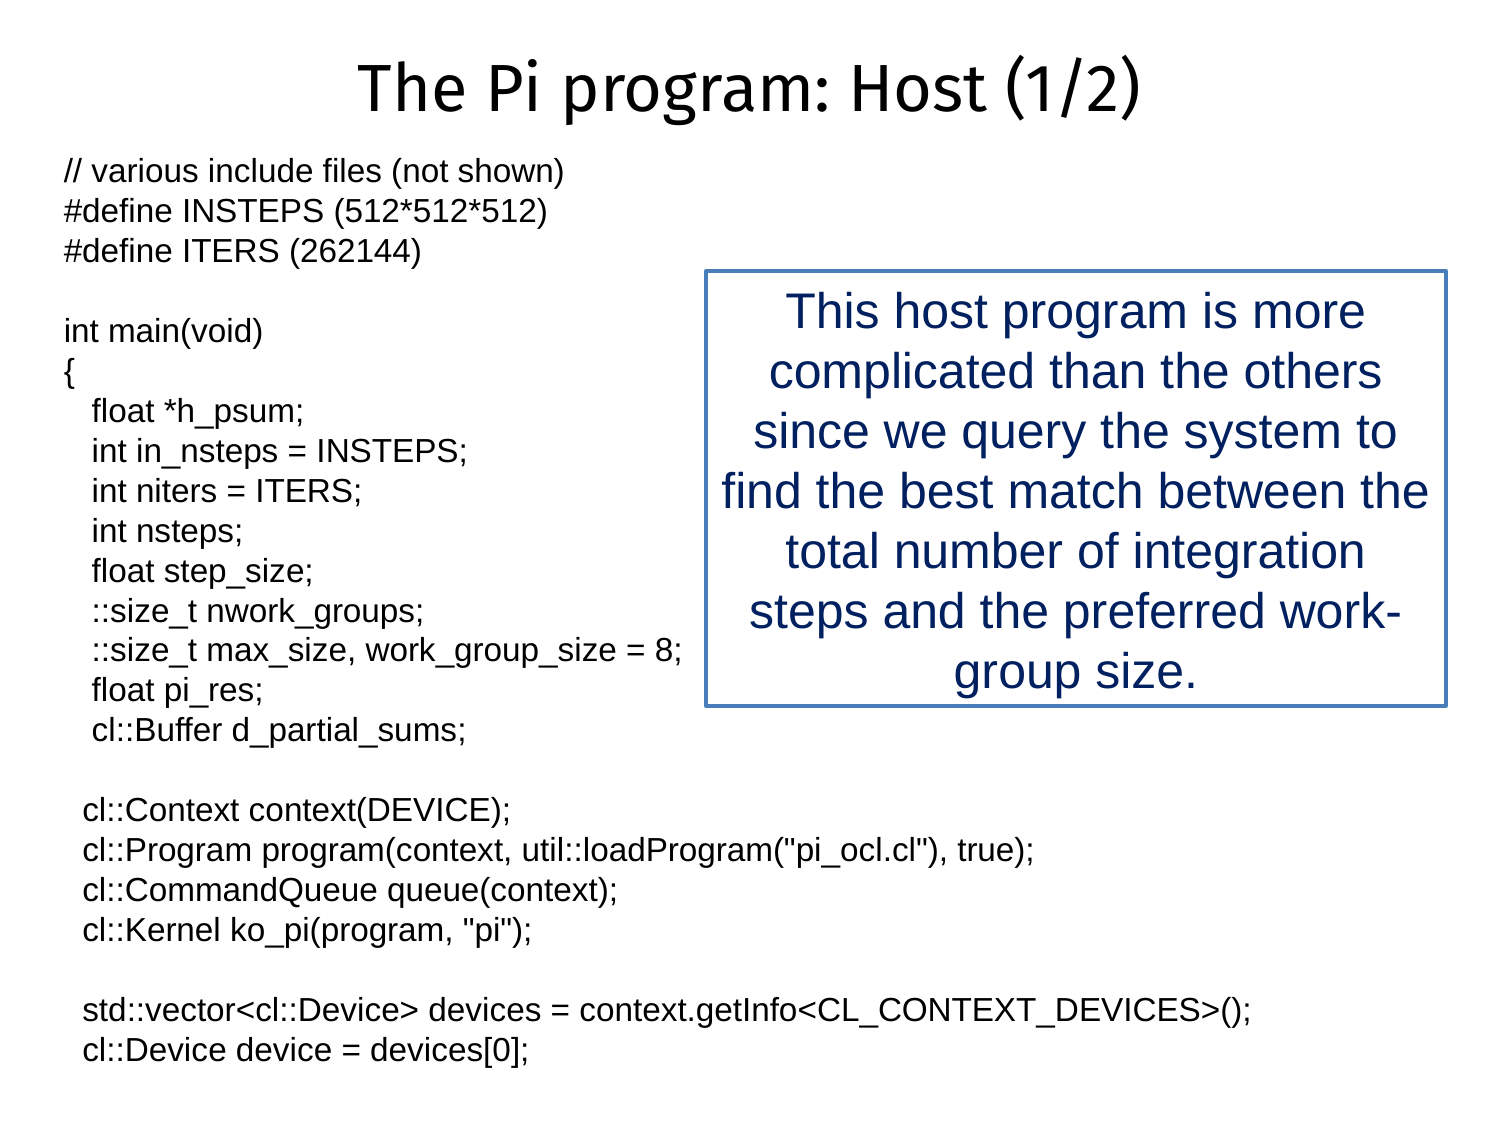

# The Pi program: Host (1/2)
// various include files (not shown)
#define INSTEPS (512*512*512)
#define ITERS (262144)

int main(void)
{
   float *h_psum;
   int in_nsteps = INSTEPS;
   int niters = ITERS;
   int nsteps;
   float step_size;
   ::size_t nwork_groups;
   ::size_t max_size, work_group_size = 8;
   float pi_res;
   cl::Buffer d_partial_sums;

  cl::Context context(DEVICE);
  cl::Program program(context, util::loadProgram("pi_ocl.cl"), true);
  cl::CommandQueue queue(context);
  cl::Kernel ko_pi(program, "pi");

  std::vector<cl::Device> devices = context.getInfo<CL_CONTEXT_DEVICES>();
  cl::Device device = devices[0];
This host program is more complicated than the others since we query the system to find the best match between the total number of integration steps and the preferred work-group size.